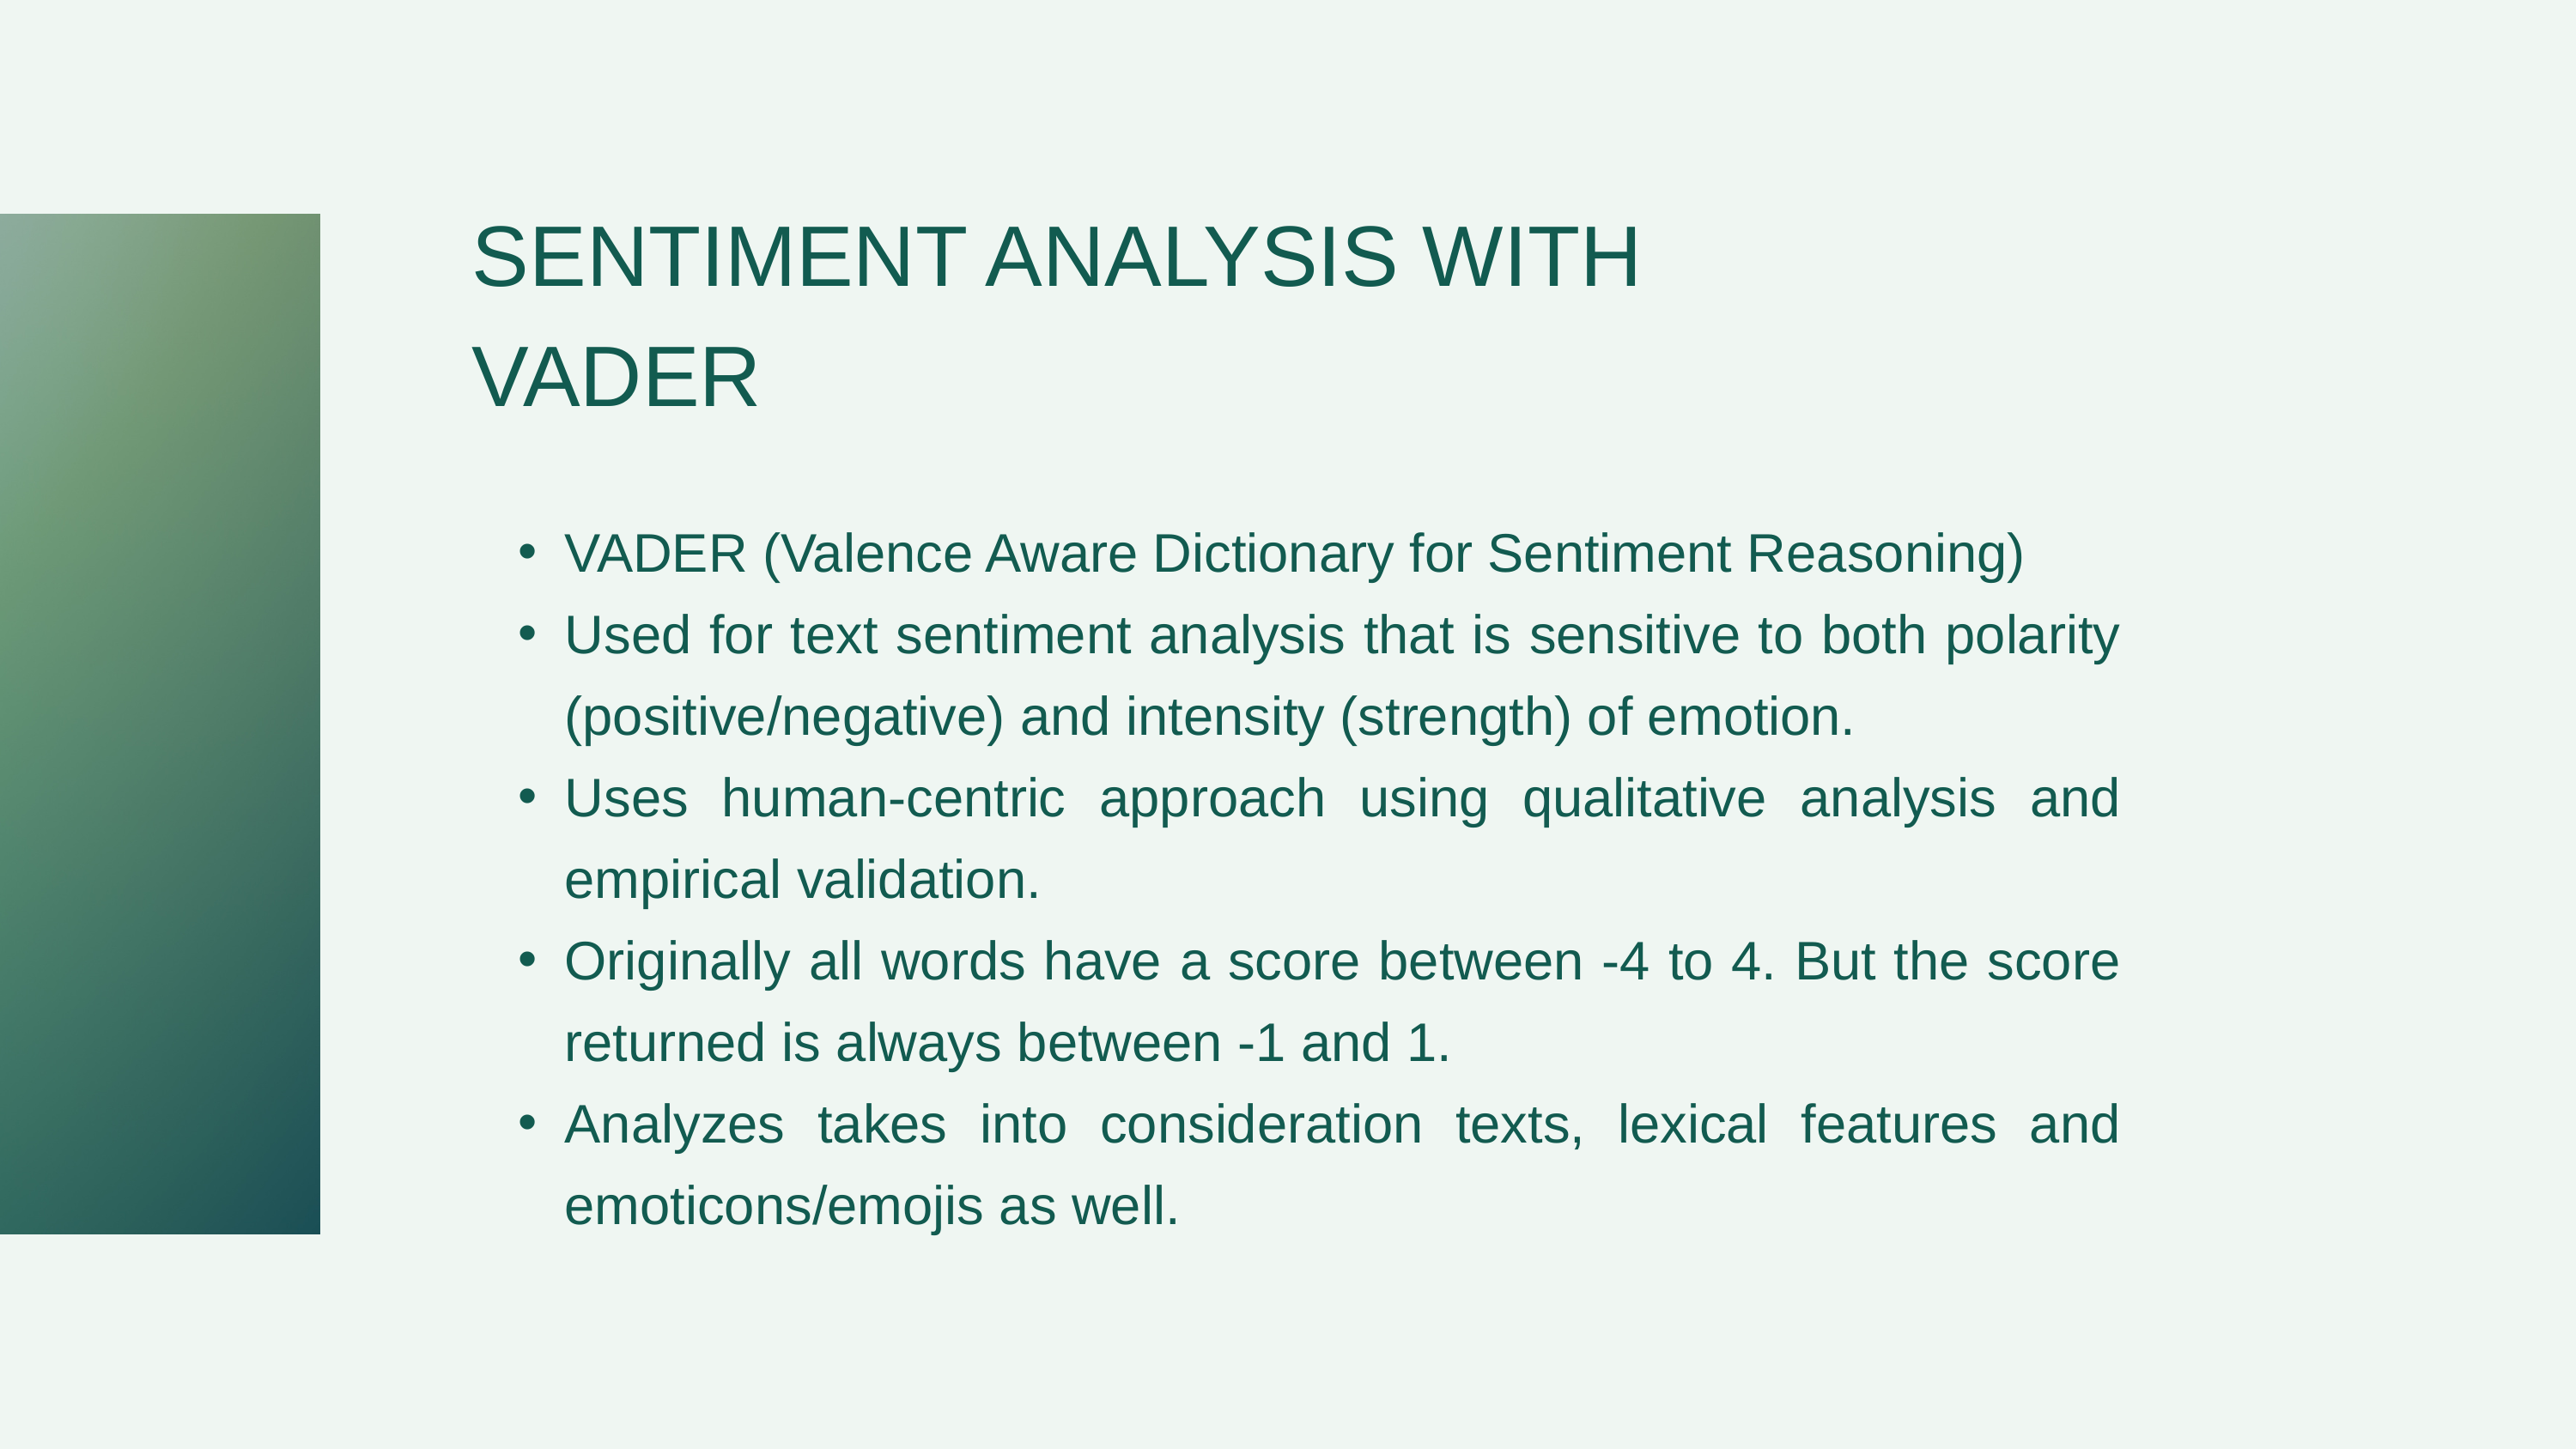

SENTIMENT ANALYSIS WITH VADER

VADER (Valence Aware Dictionary for Sentiment Reasoning)
Used for text sentiment analysis that is sensitive to both polarity (positive/negative) and intensity (strength) of emotion.
Uses human-centric approach using qualitative analysis and empirical validation.
Originally all words have a score between -4 to 4. But the score returned is always between -1 and 1.
Analyzes takes into consideration texts, lexical features and emoticons/emojis as well.